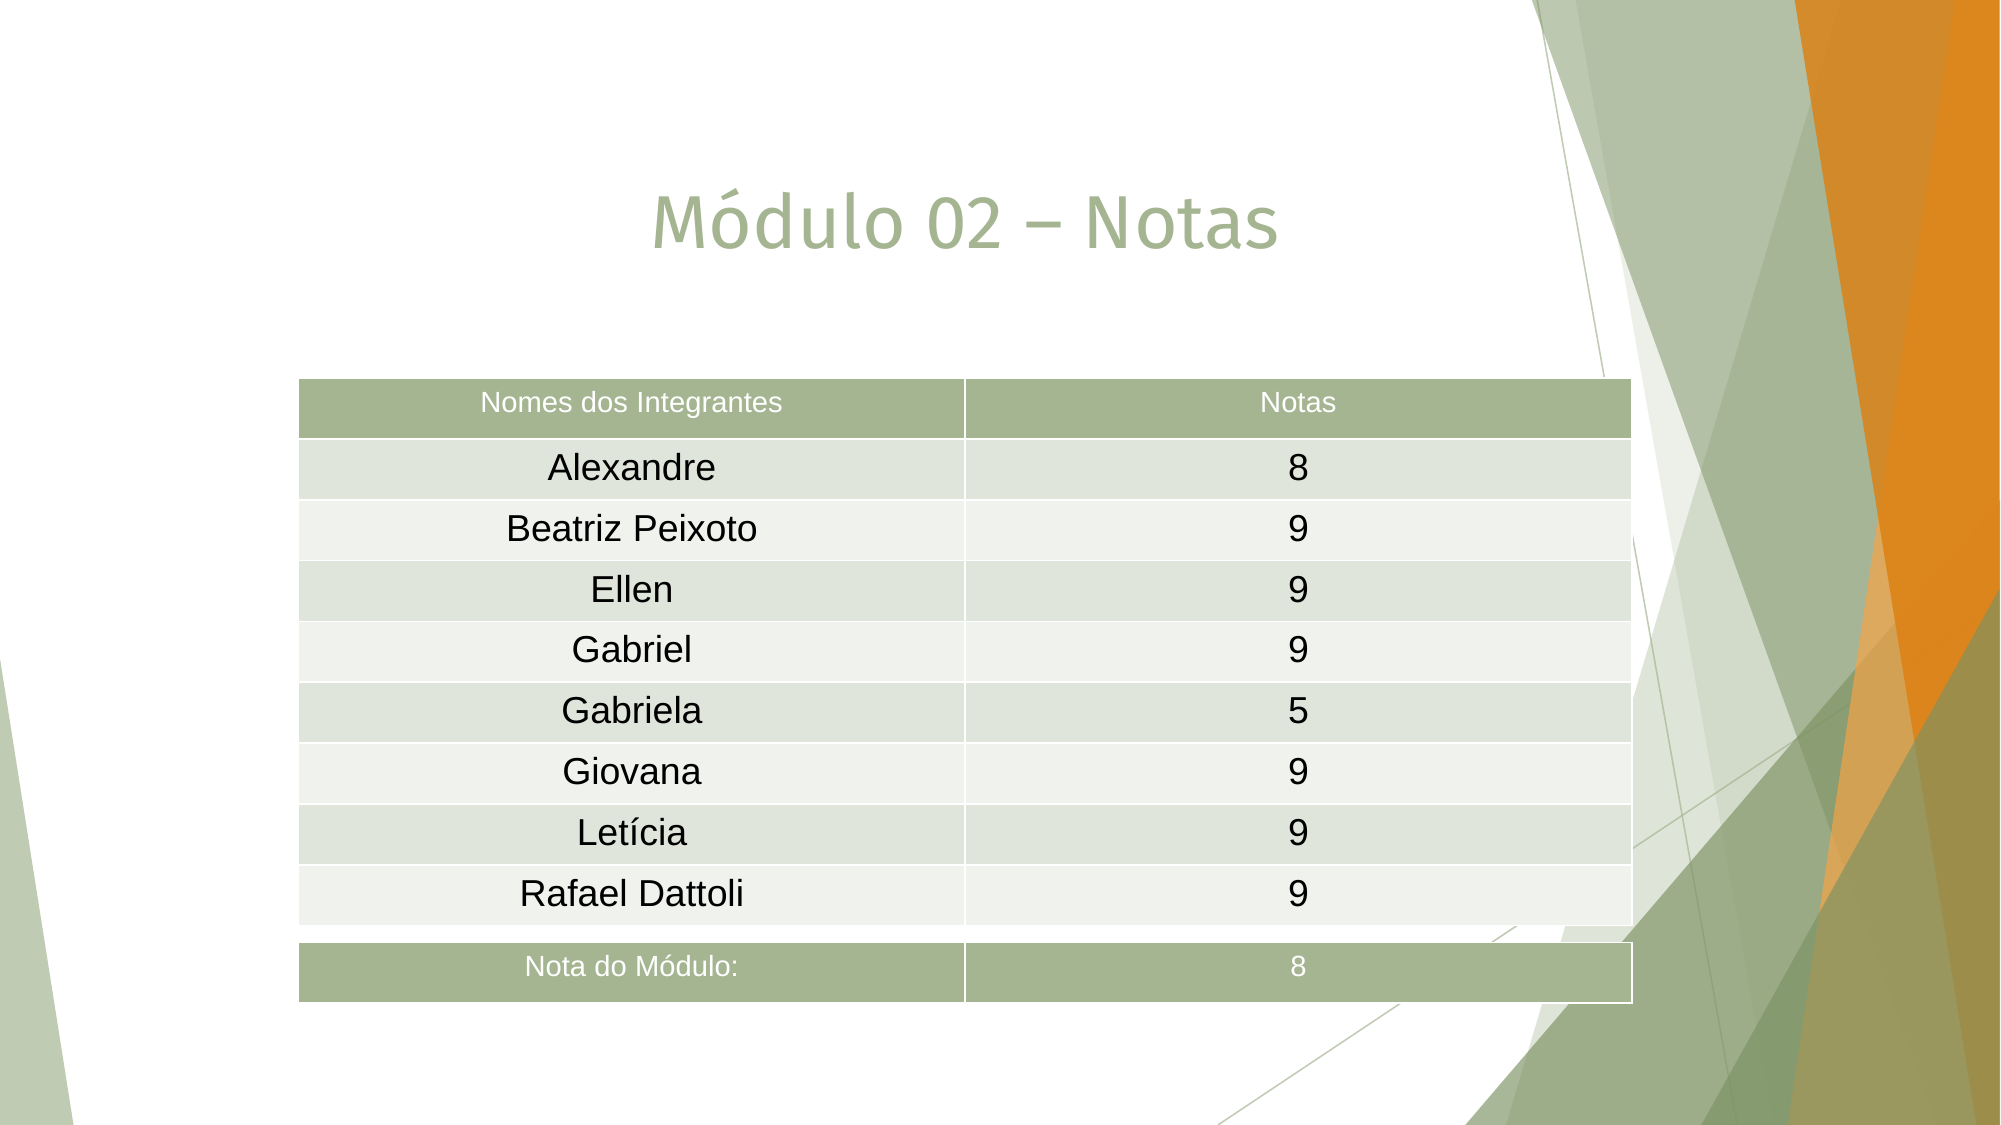

# Módulo 02 – Notas
| Nomes dos Integrantes | Notas |
| --- | --- |
| Alexandre | 8 |
| Beatriz Peixoto | 9 |
| Ellen | 9 |
| Gabriel | 9 |
| Gabriela | 5 |
| Giovana | 9 |
| Letícia | 9 |
| Rafael Dattoli | 9 |
| Nota do Módulo: | 8 |
| --- | --- |